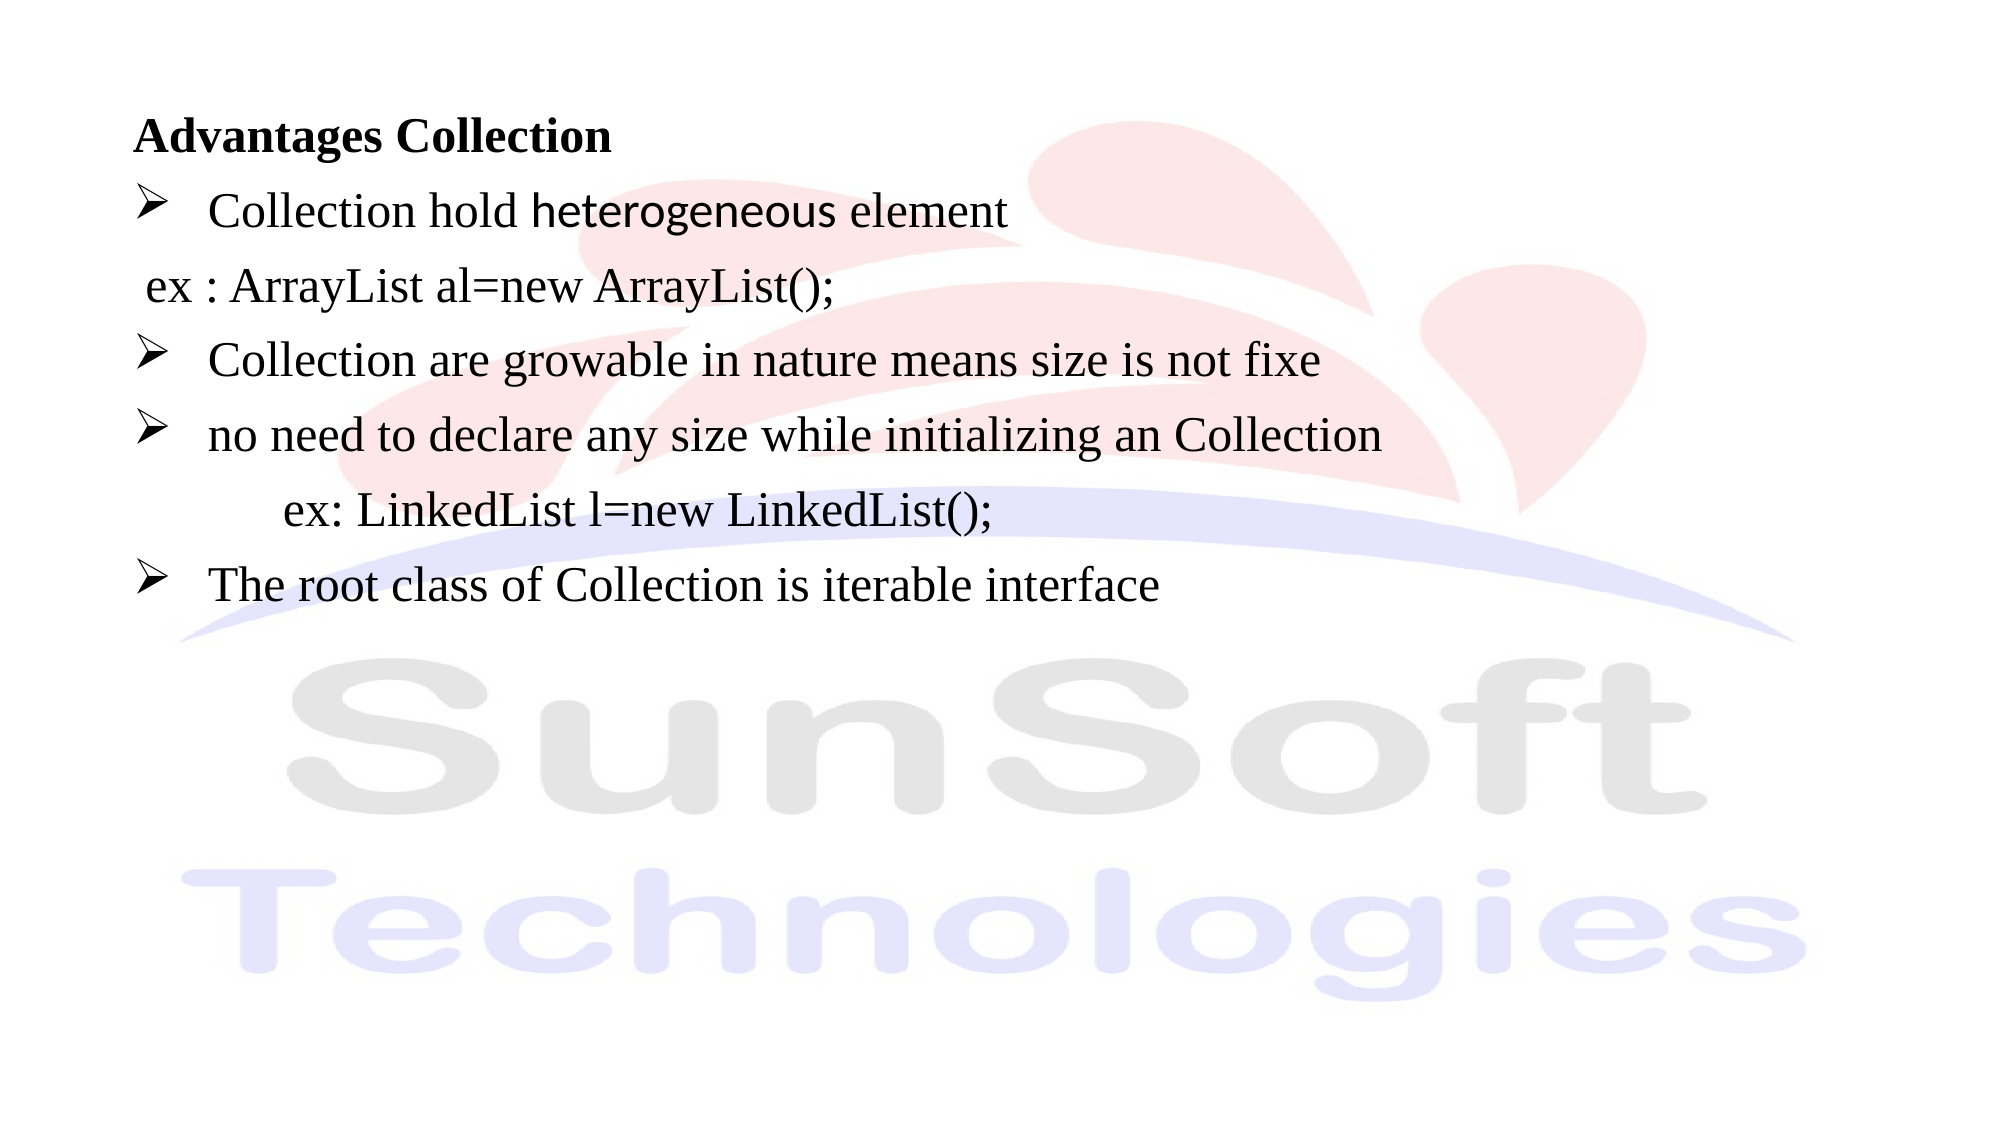

Advantages Collection
Collection hold heterogeneous element
 ex : ArrayList al=new ArrayList();
Collection are growable in nature means size is not fixe
no need to declare any size while initializing an Collection
	ex: LinkedList l=new LinkedList();
The root class of Collection is iterable interface